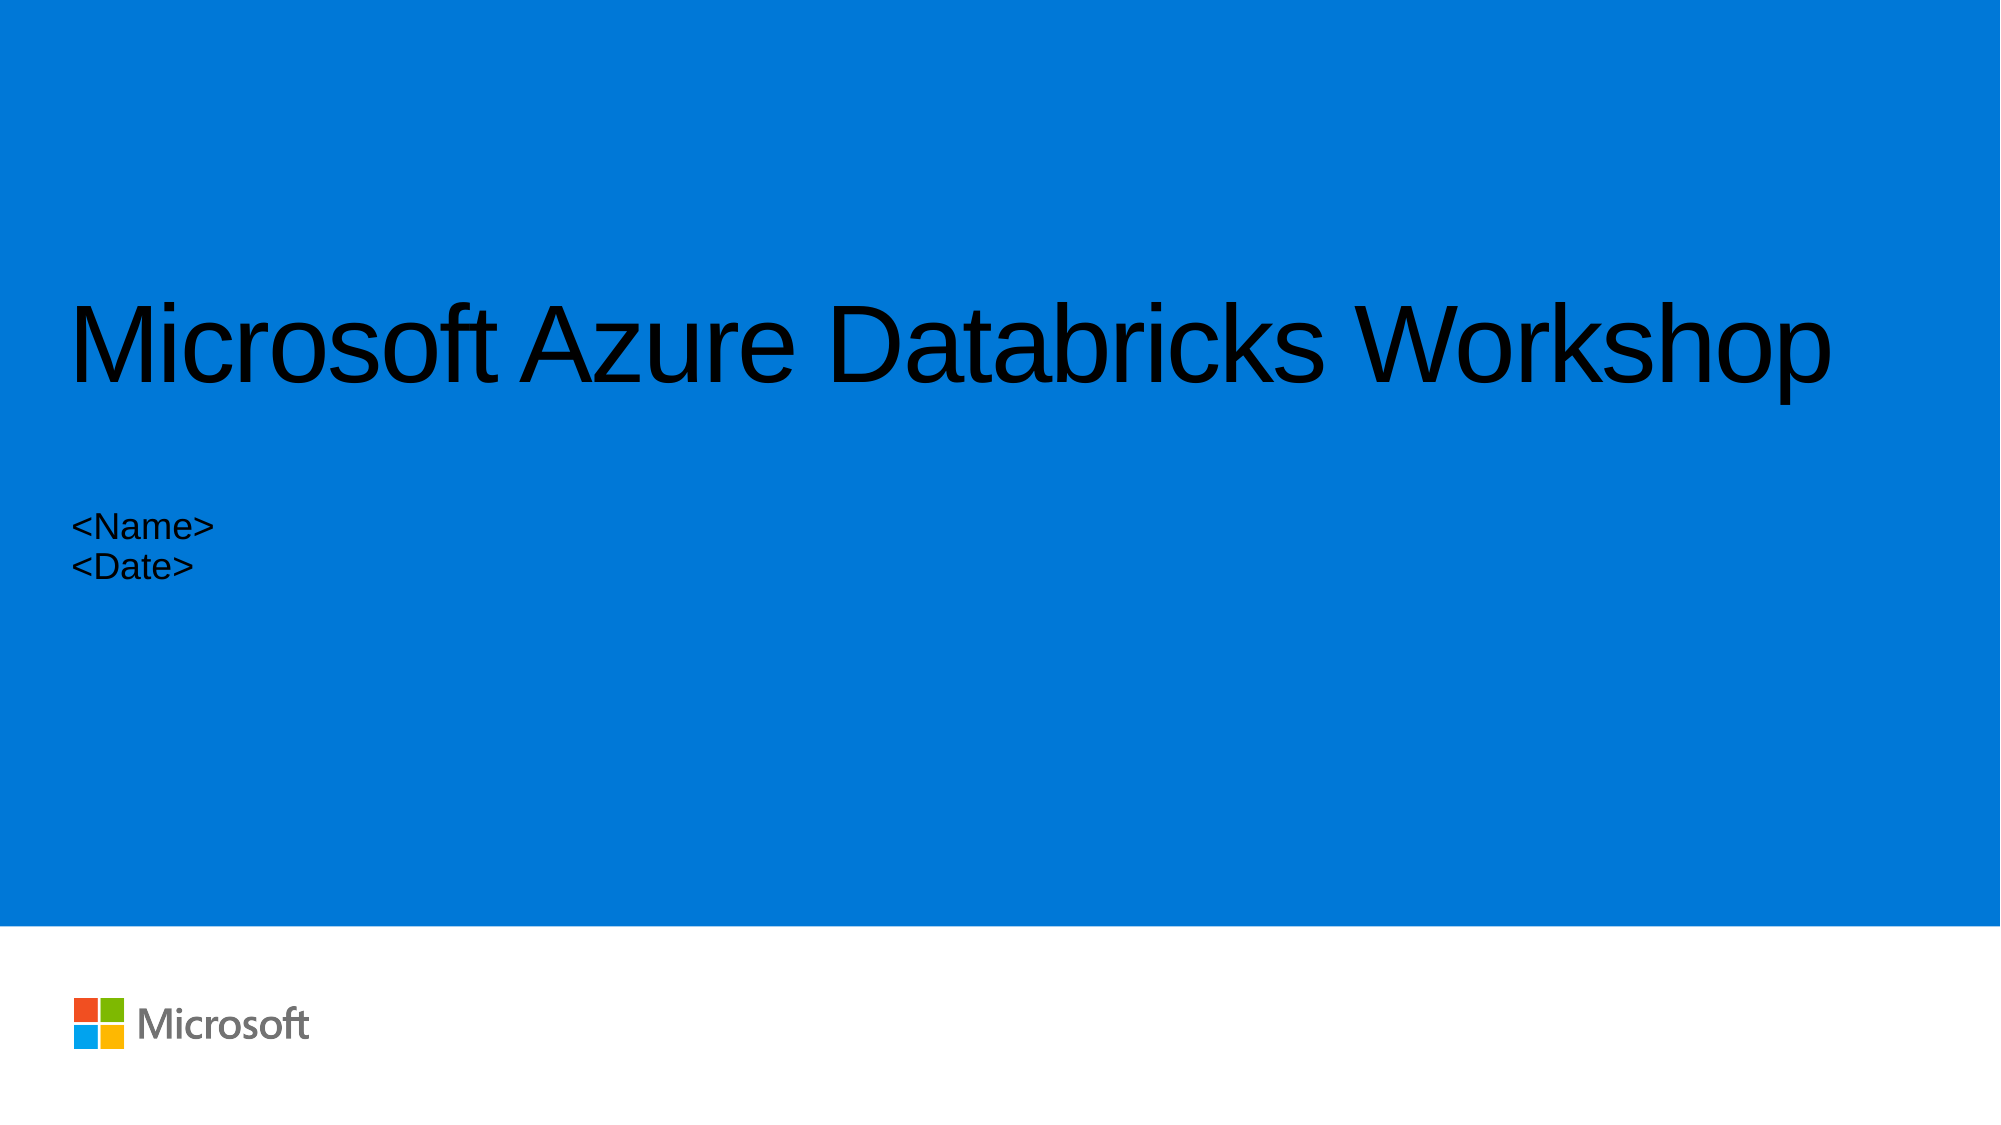

# Microsoft Azure Databricks Workshop
<Name>
<Date>